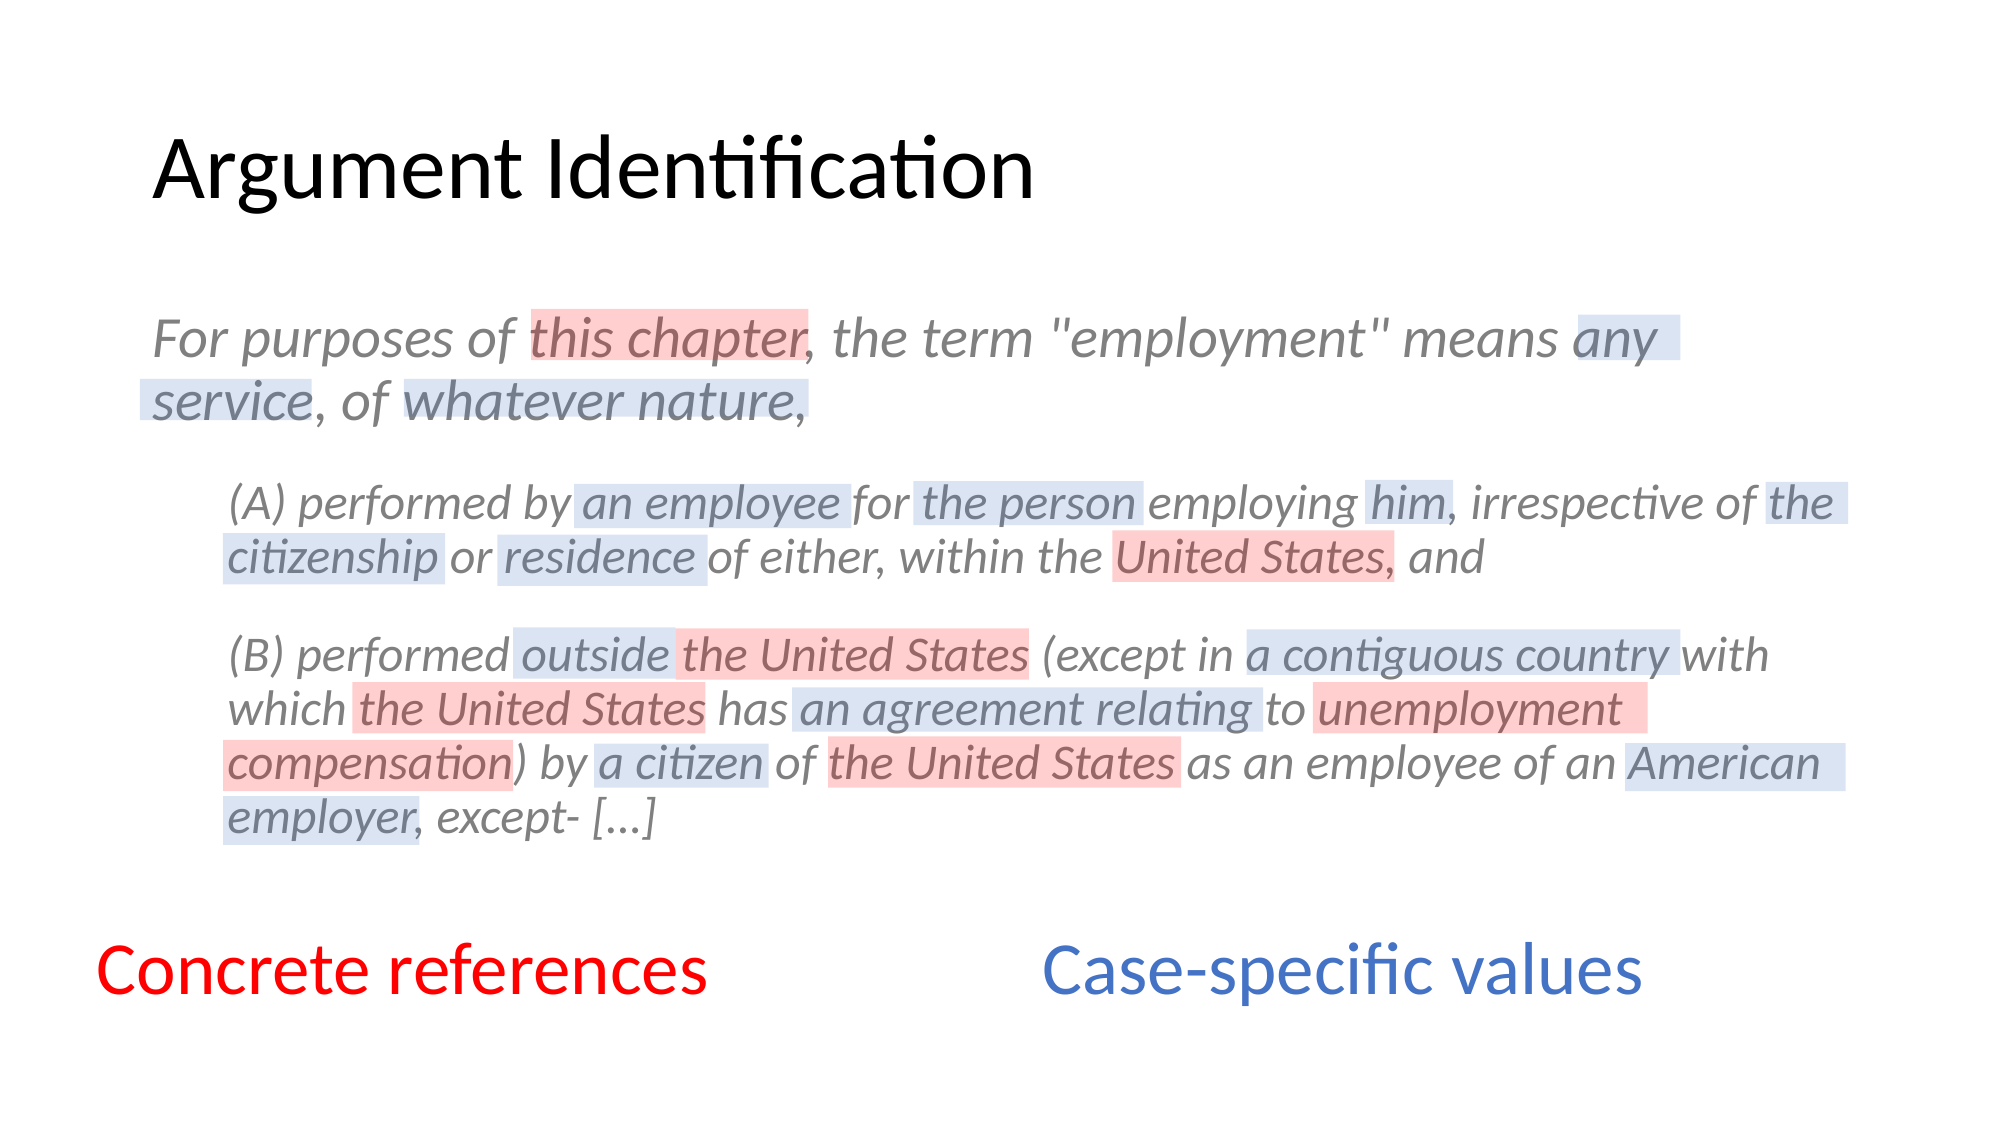

# Argument Identification
For purposes of this chapter, the term "employment" means any service, of whatever nature,
(A) performed by an employee for the person employing him, irrespective of the citizenship or residence of either, within the United States, and
(B) performed outside the United States (except in a contiguous country with which the United States has an agreement relating to unemployment compensation) by a citizen of the United States as an employee of an American employer, except- […]

Case-specific values
Concrete references